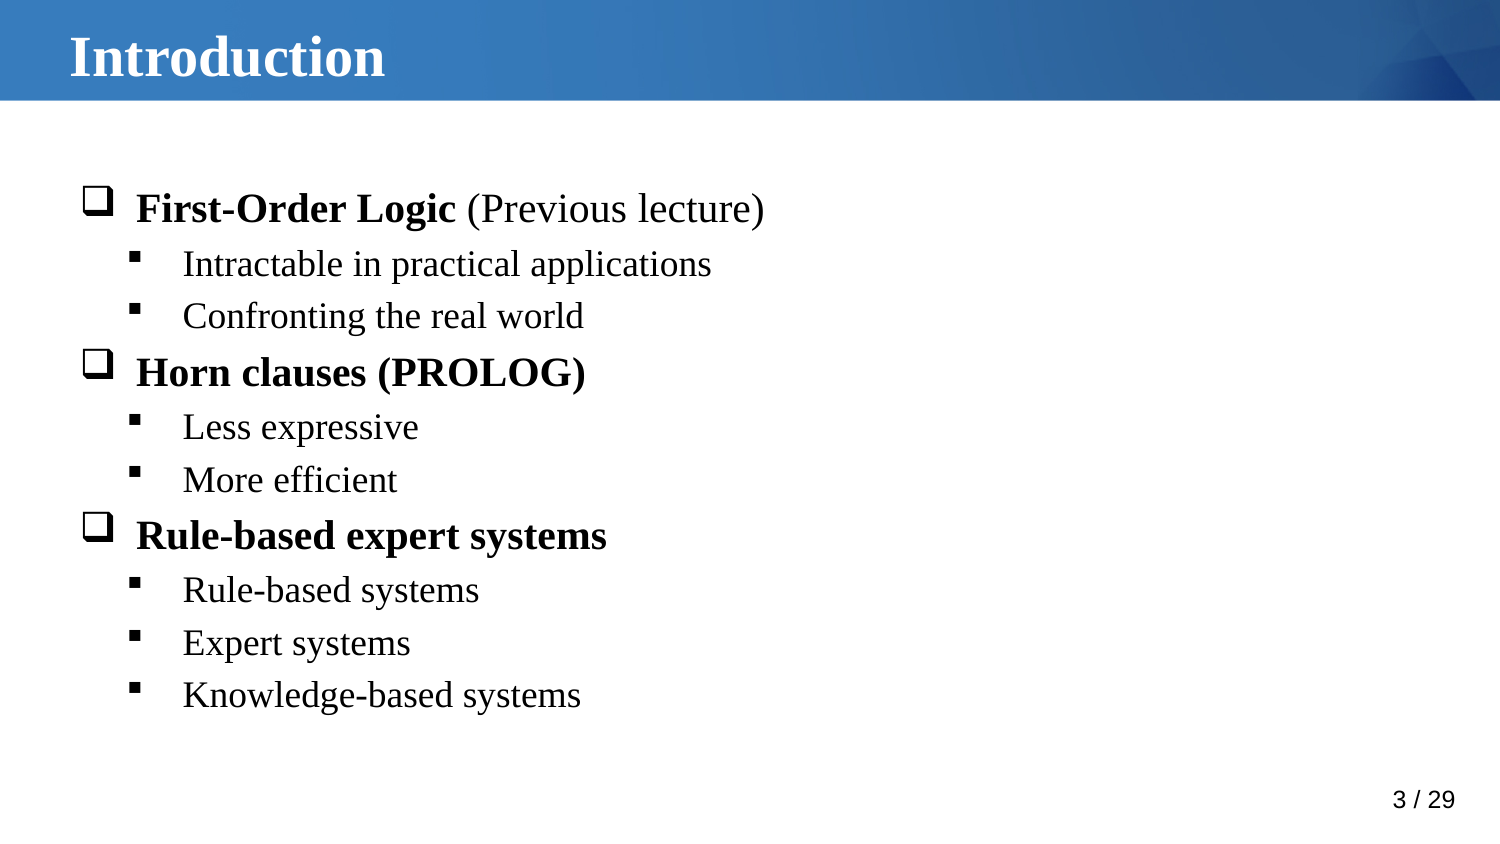

# Introduction
First-Order Logic (Previous lecture)
Intractable in practical applications
Confronting the real world
Horn clauses (PROLOG)
Less expressive
More efficient
Rule-based expert systems
Rule-based systems
Expert systems
Knowledge-based systems